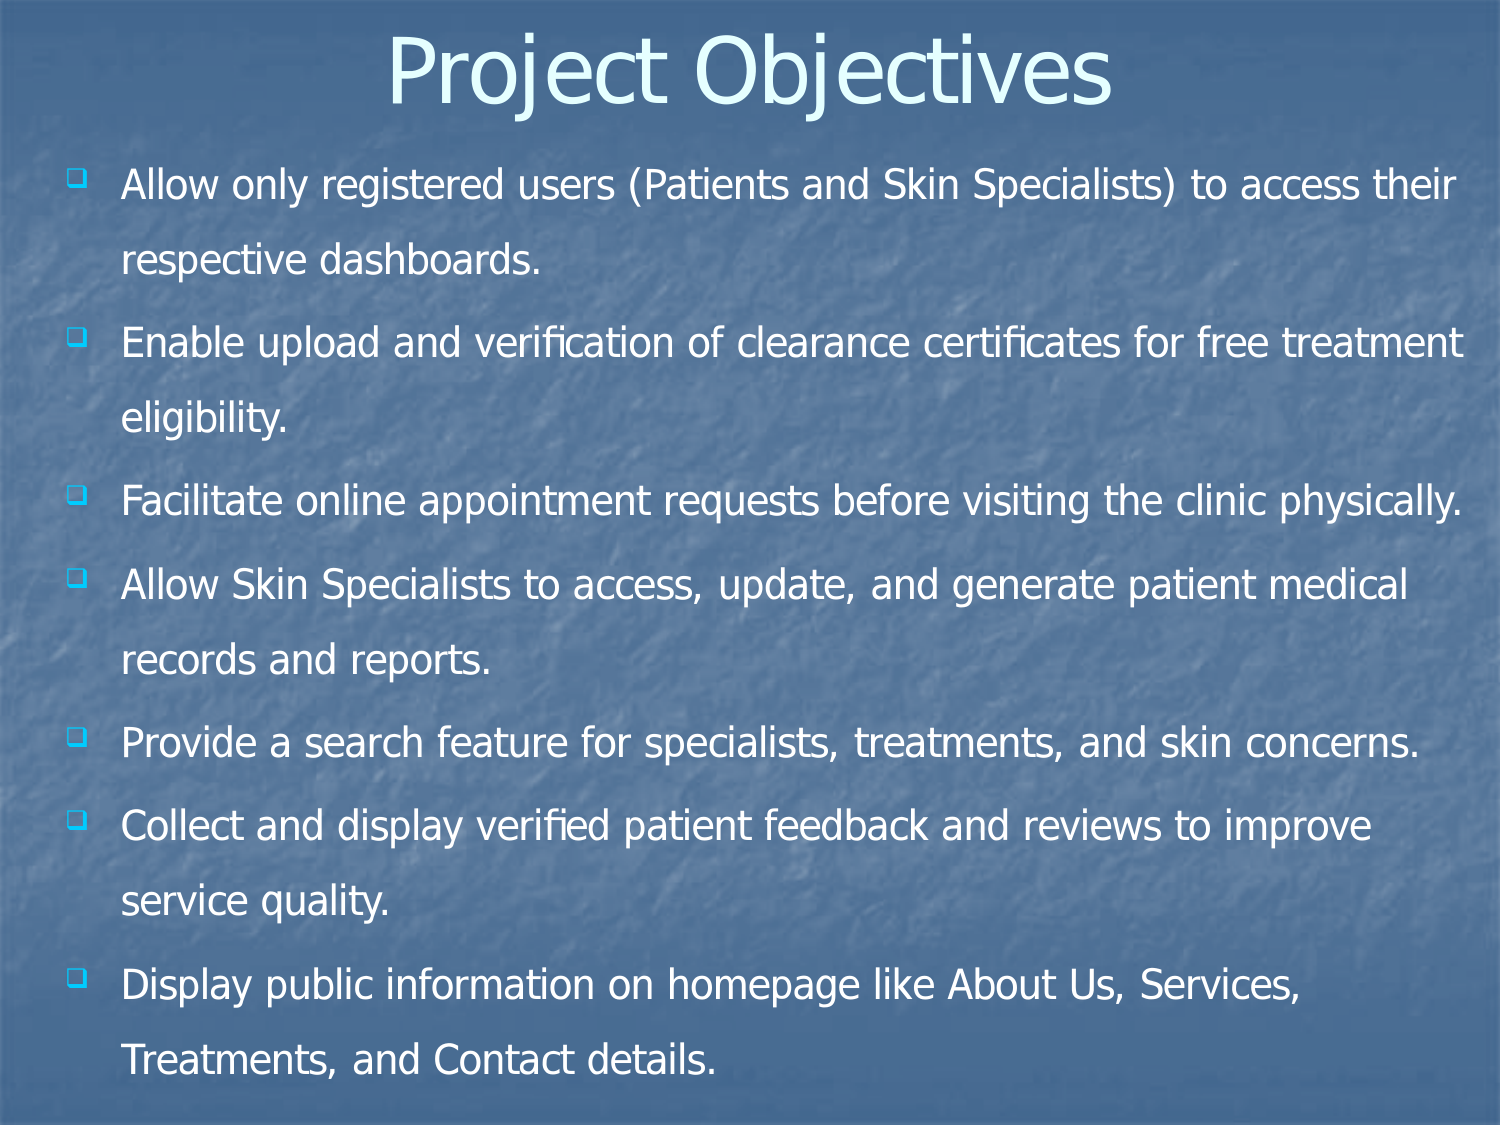

# Project Objectives
Allow only registered users (Patients and Skin Specialists) to access their respective dashboards.
Enable upload and verification of clearance certificates for free treatment eligibility.
Facilitate online appointment requests before visiting the clinic physically.
Allow Skin Specialists to access, update, and generate patient medical records and reports.
Provide a search feature for specialists, treatments, and skin concerns.
Collect and display verified patient feedback and reviews to improve service quality.
Display public information on homepage like About Us, Services, Treatments, and Contact details.